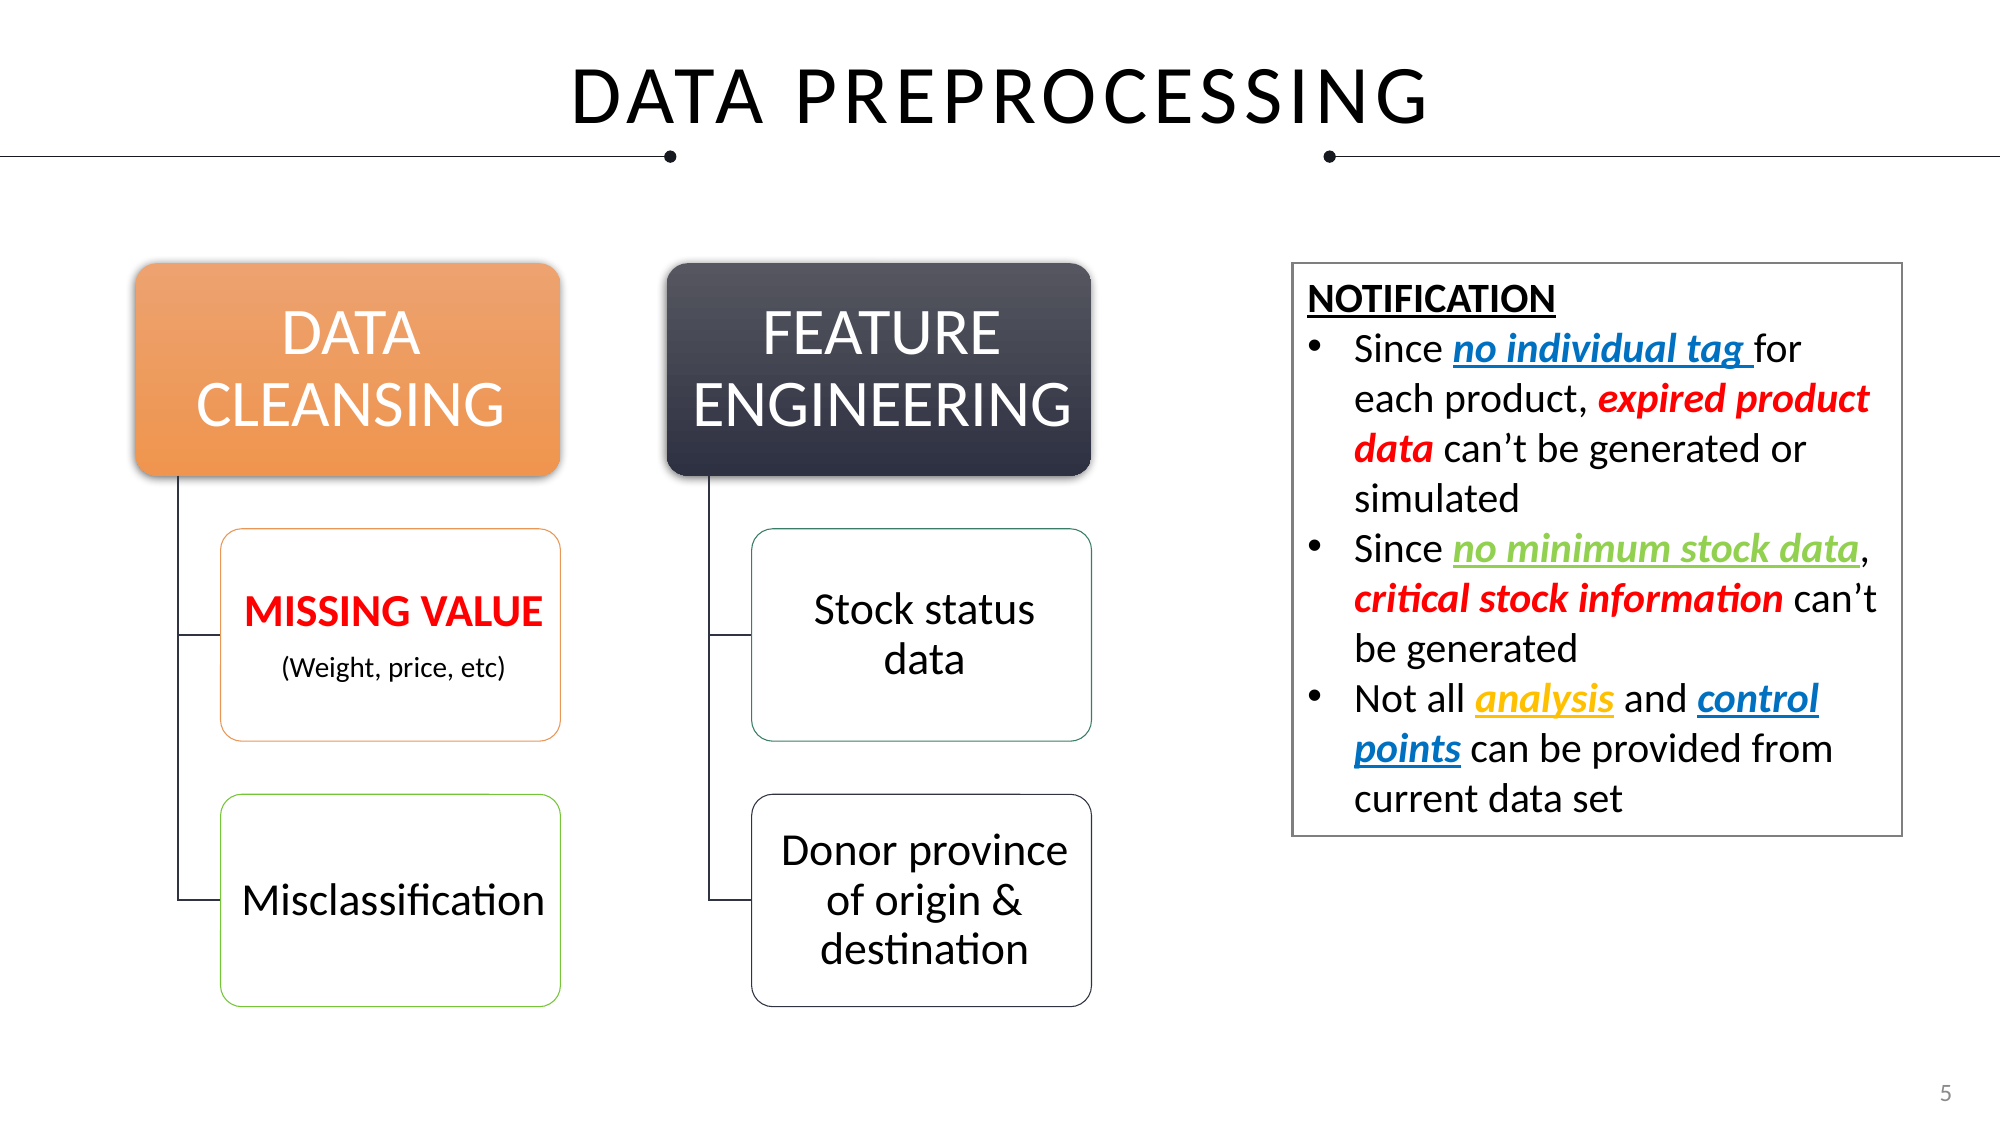

# DATA PREPROCESSING
NOTIFICATION
Since no individual tag for each product, expired product data can’t be generated or simulated
Since no minimum stock data, critical stock information can’t be generated
Not all analysis and control points can be provided from current data set
DATA CLEANSING
MISSING VALUE
(Weight, price, etc)
Misclassification
FEATURE ENGINEERING
Stock status data
Donor province of origin & destination
5